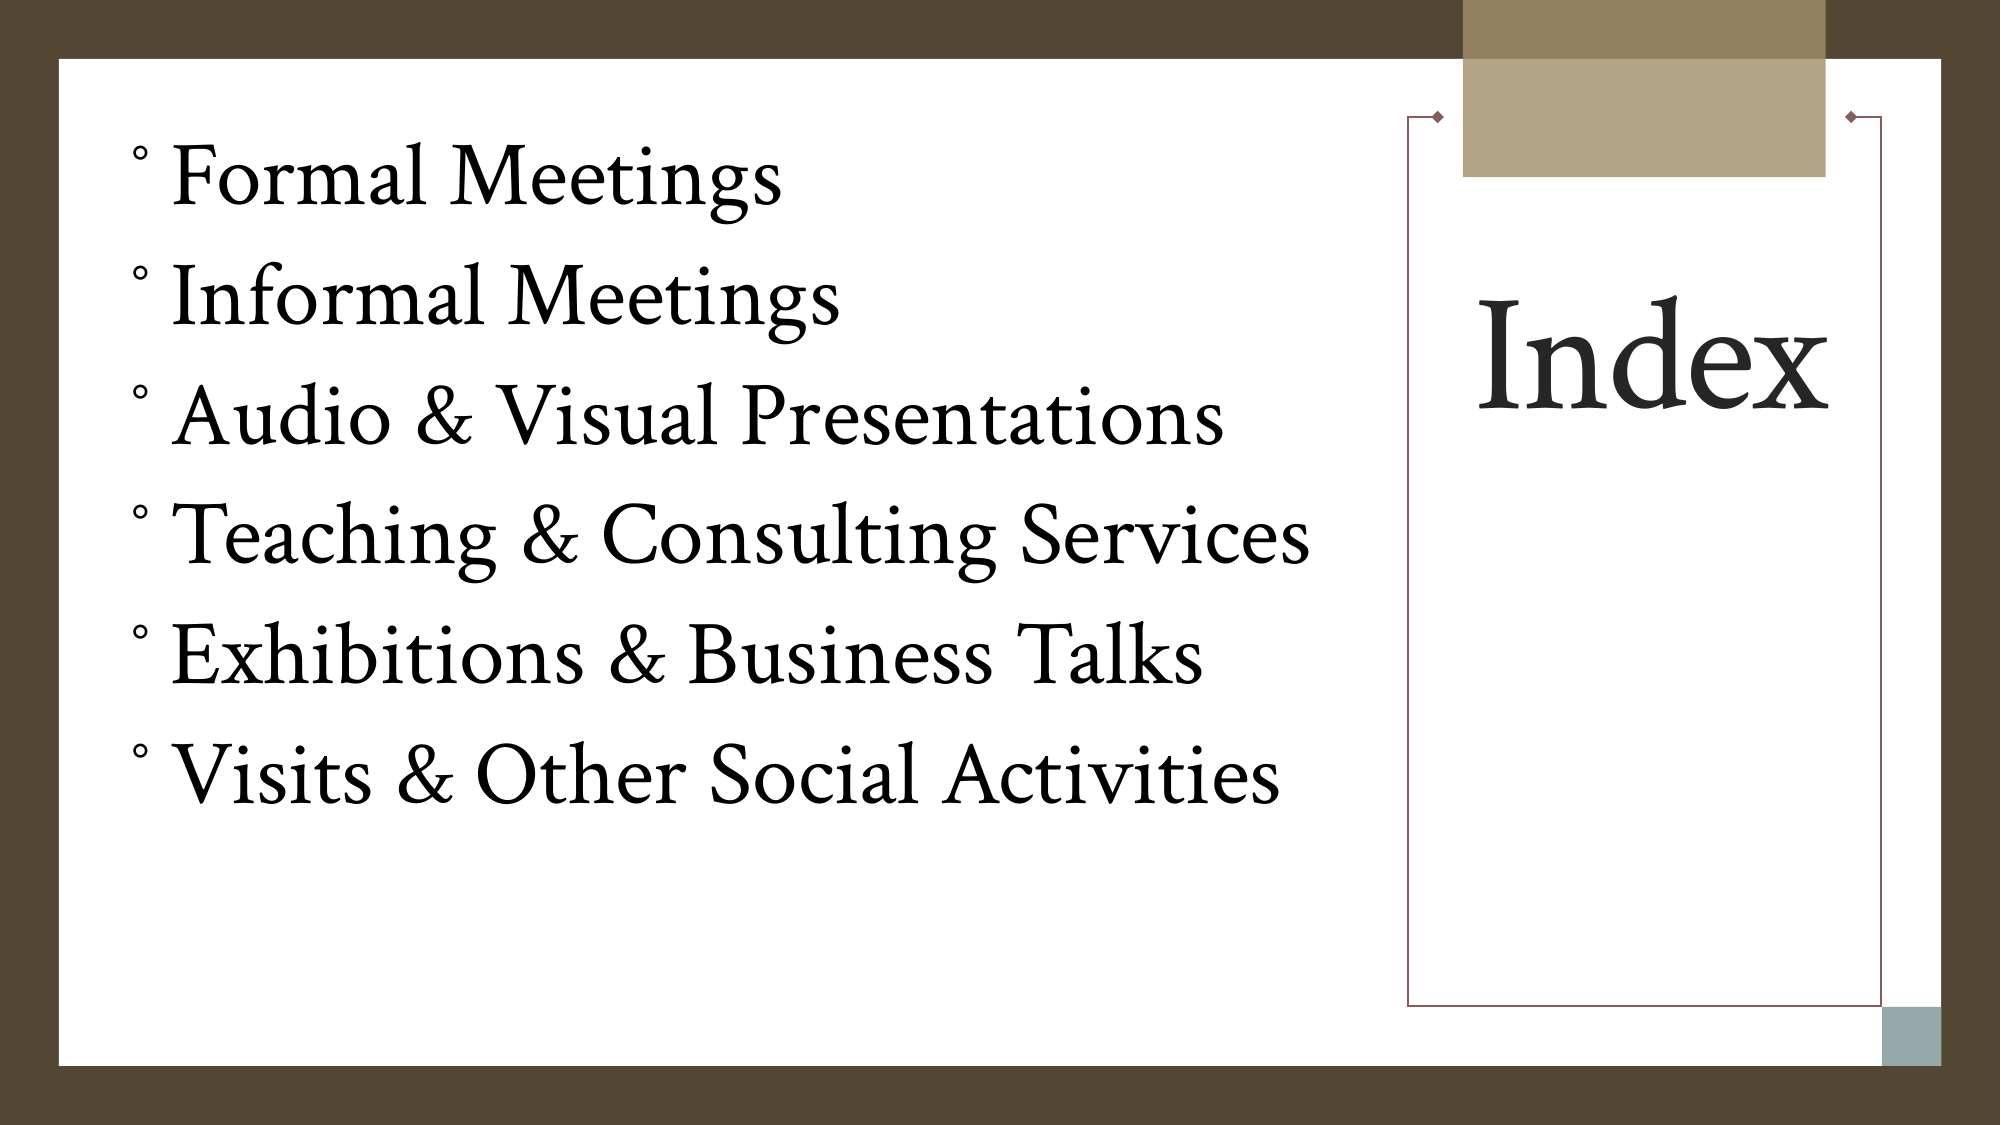

Formal Meetings
Informal Meetings
Audio & Visual Presentations
Teaching & Consulting Services
Exhibitions & Business Talks
Visits & Other Social Activities
# Index